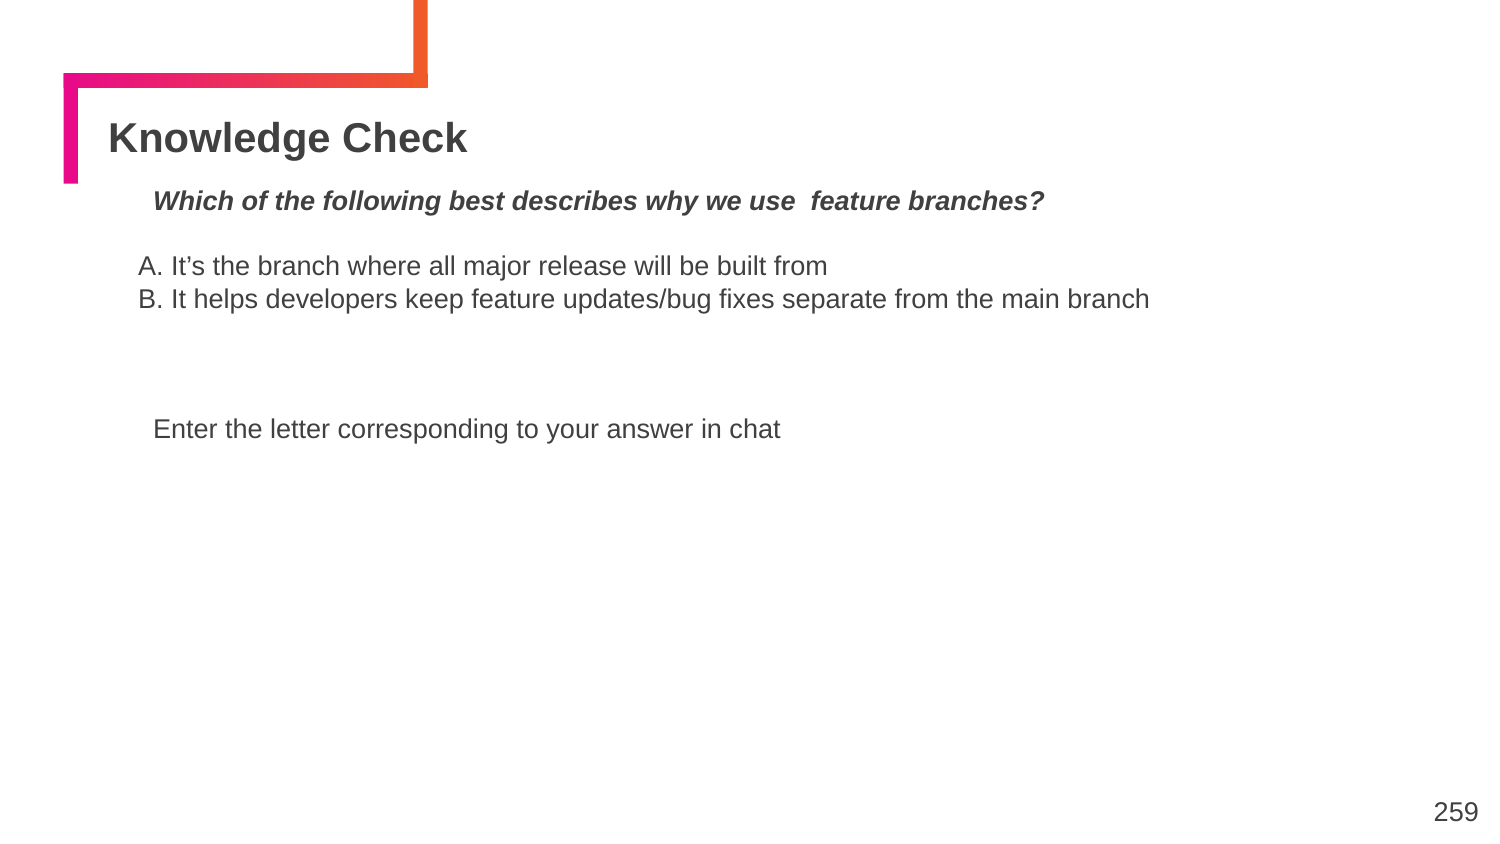

# Knowledge Check
Which of the following best describes why we use  feature branches?

   A. It’s the branch where all major release will be built from
   B. It helps developers keep feature updates/bug fixes separate from the main branch

Enter the letter corresponding to your answer in chat
259